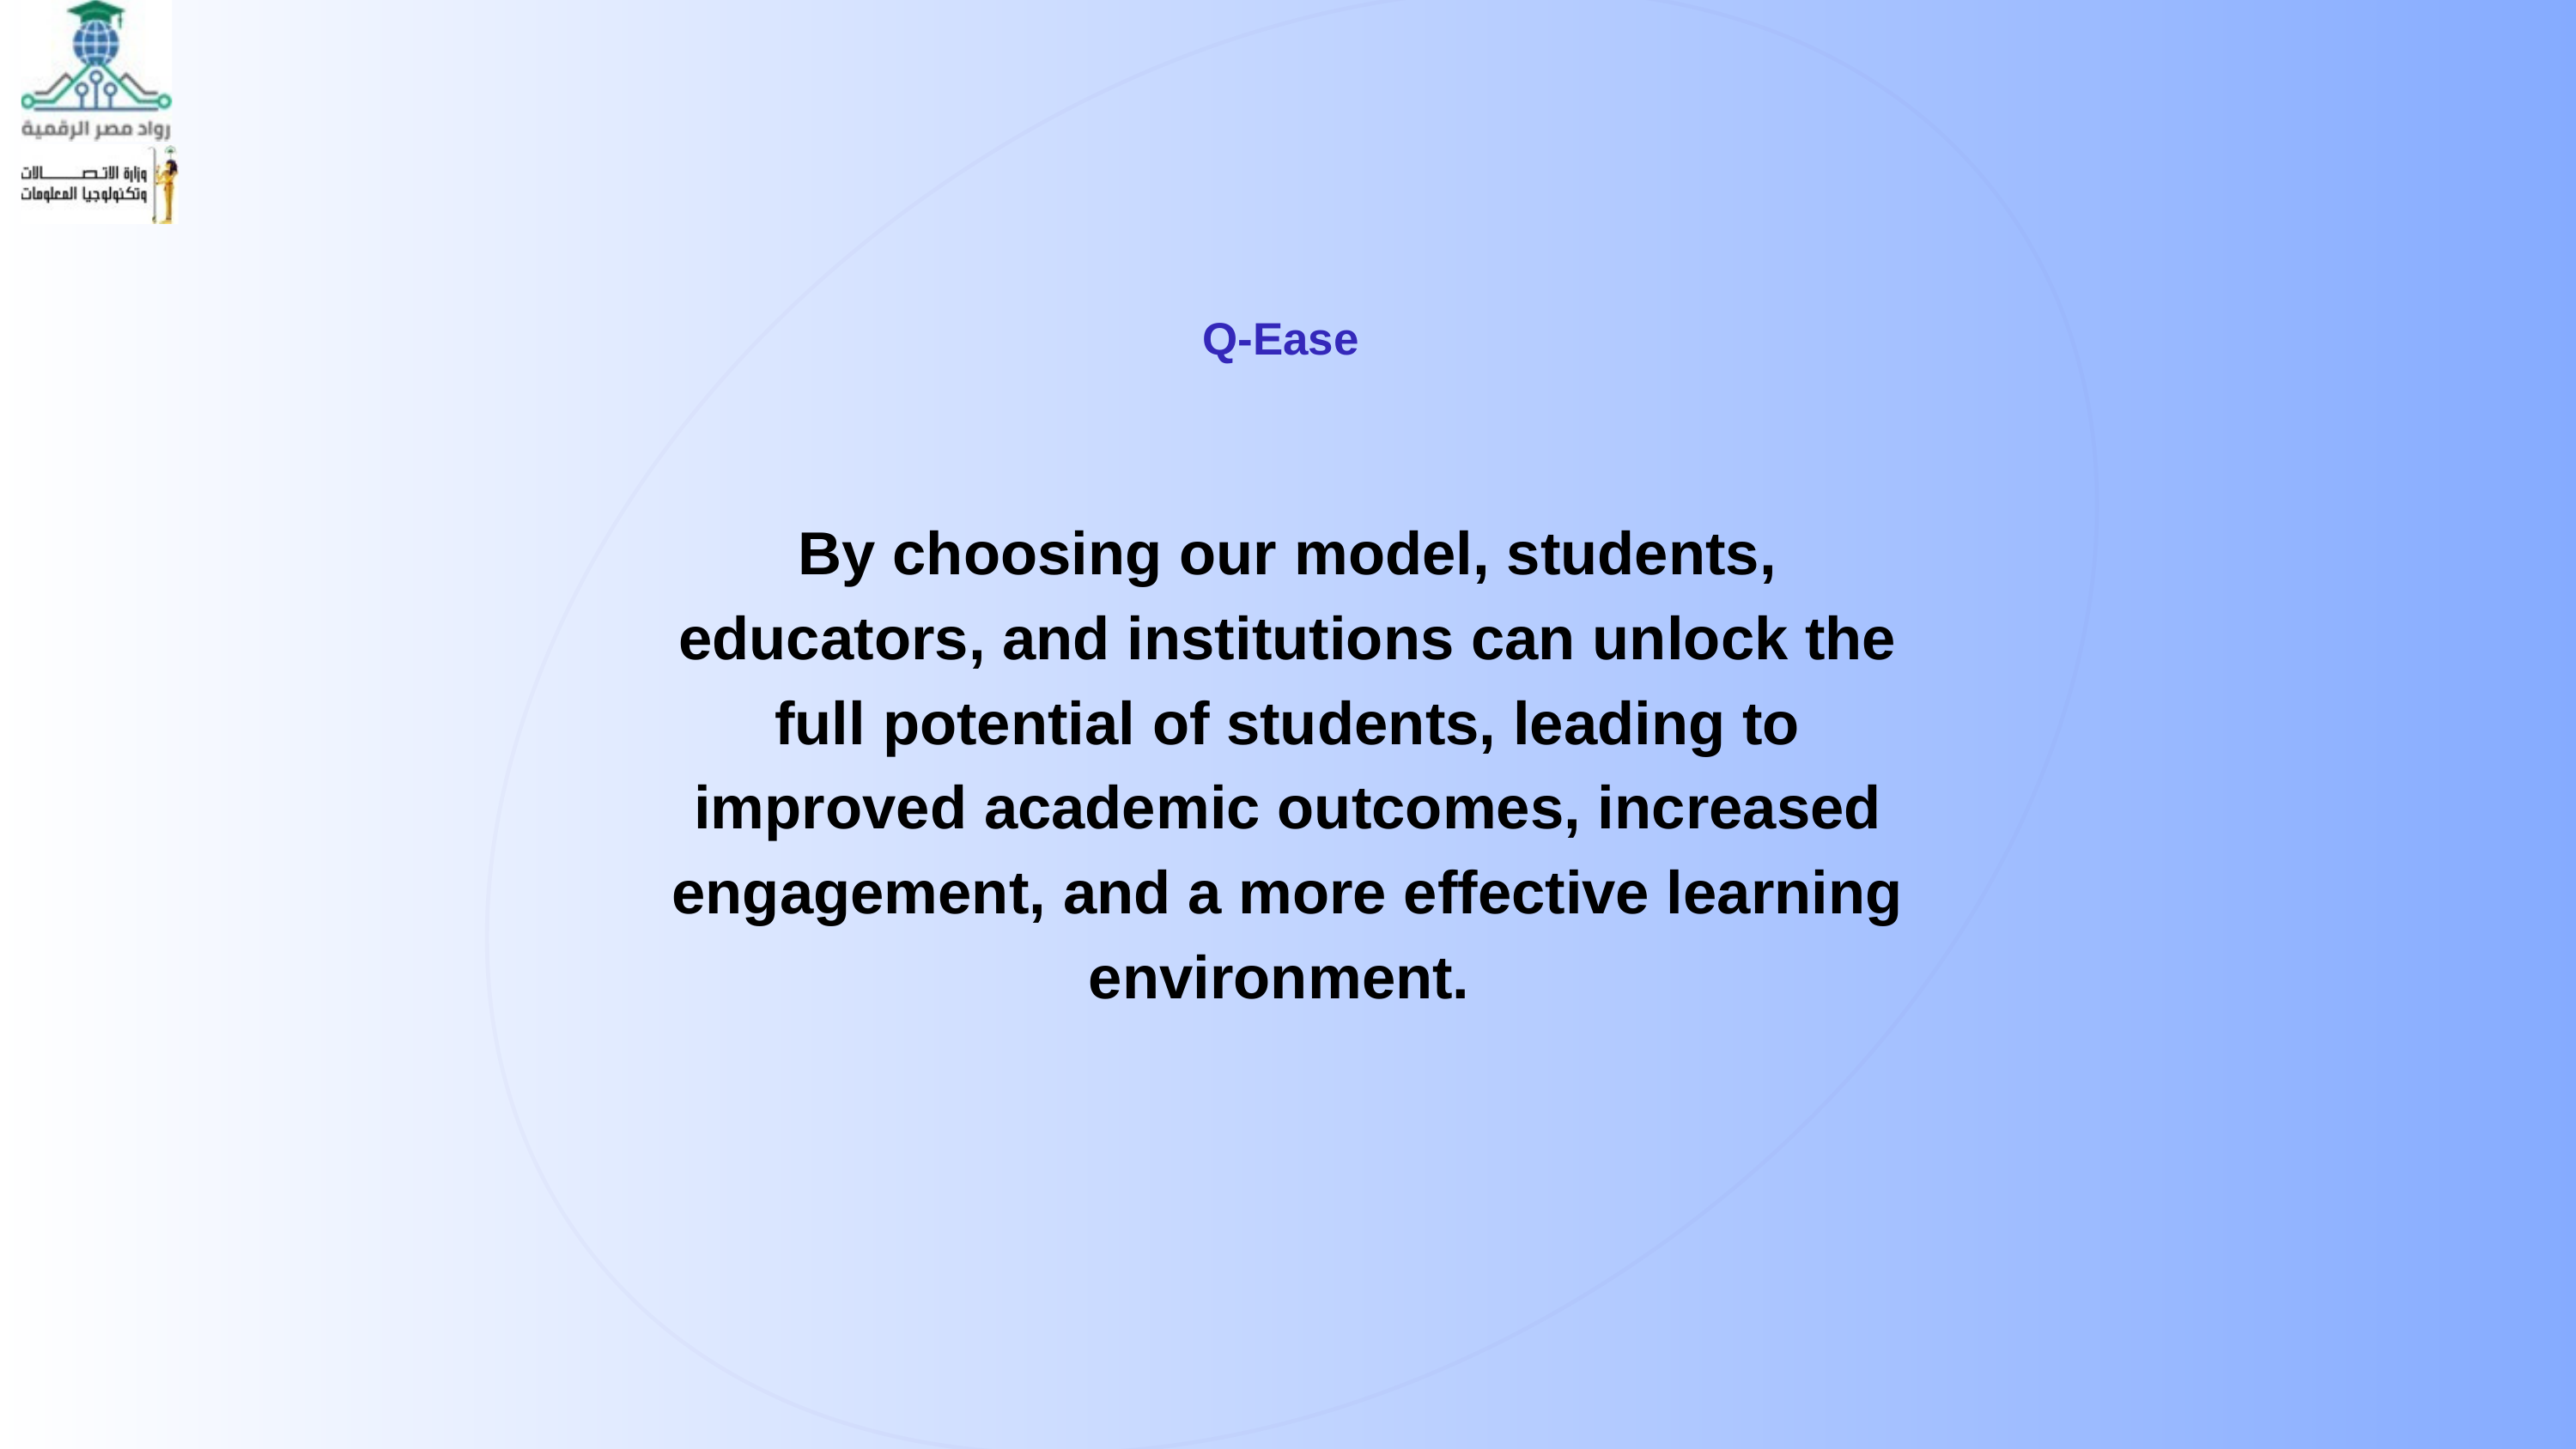

Q-Ease
By choosing our model, students, educators, and institutions can unlock the full potential of students, leading to improved academic outcomes, increased engagement, and a more effective learning environment.